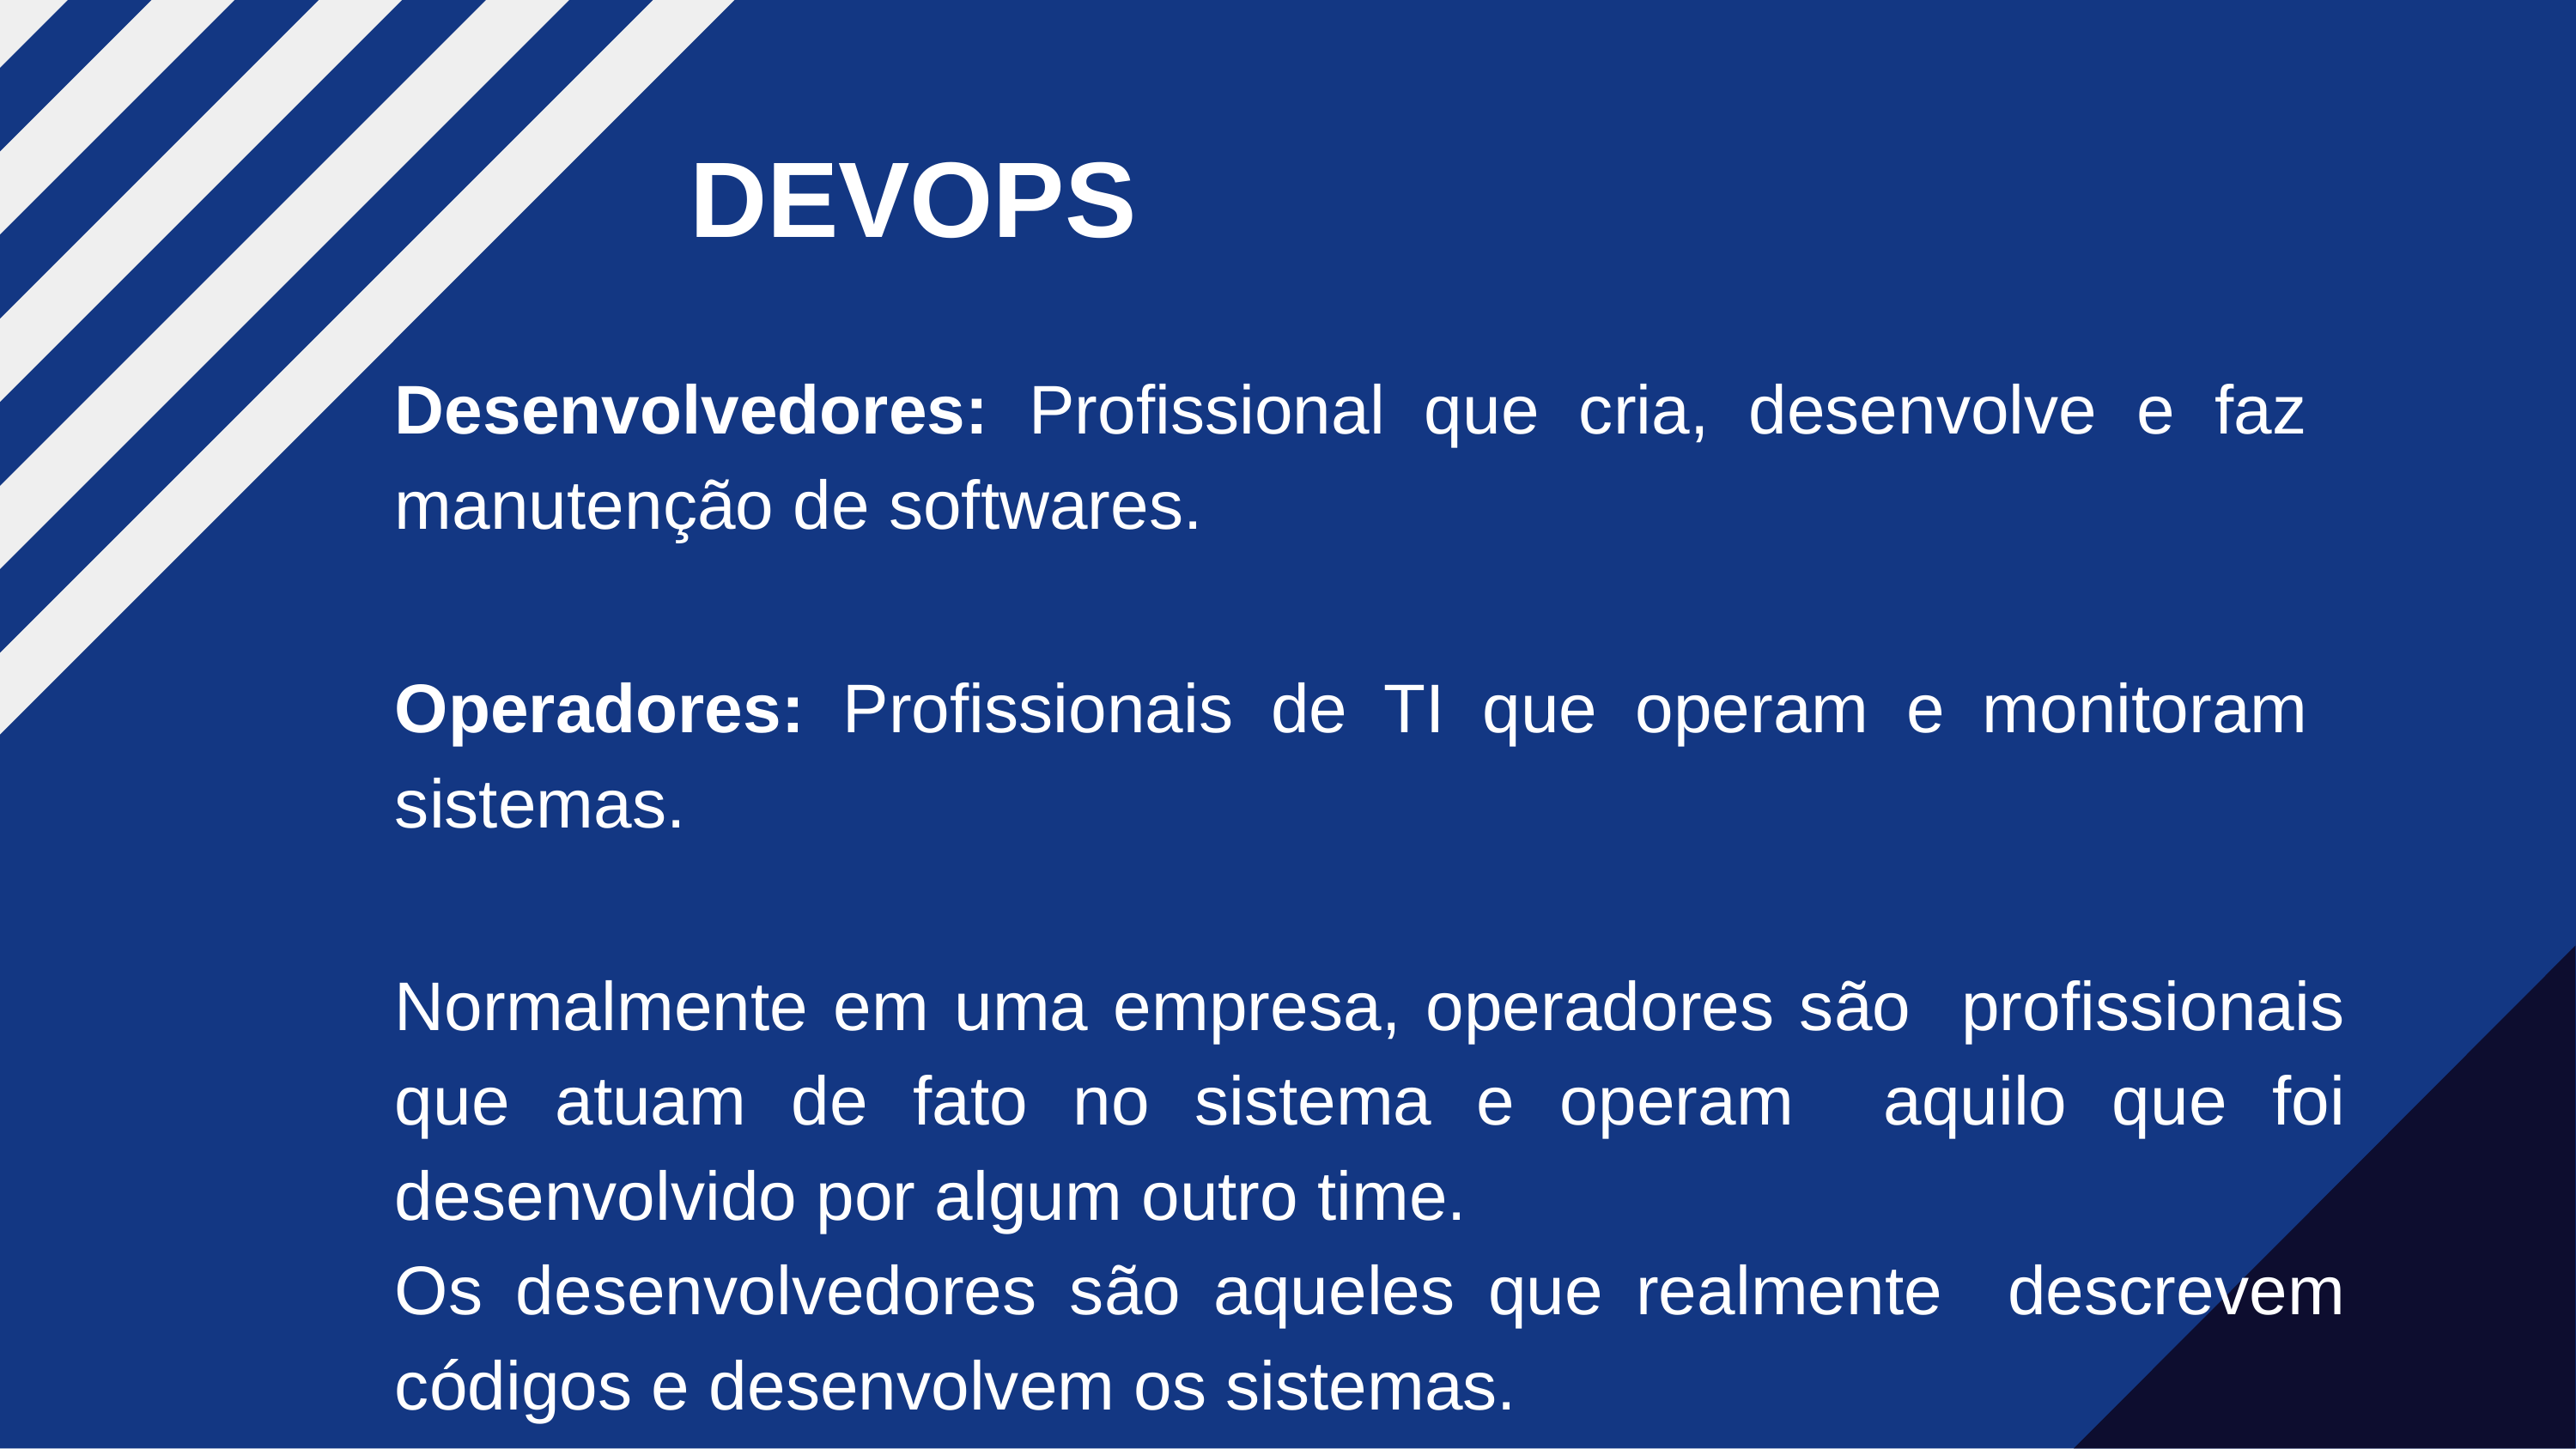

# DEVOPS
Desenvolvedores: Profissional que cria, desenvolve e faz  manutenção de softwares.

Operadores: Profissionais de TI que operam e monitoram  sistemas.

Normalmente em uma empresa, operadores são  profissionais que atuam de fato no sistema e operam  aquilo que foi desenvolvido por algum outro time.
Os desenvolvedores são aqueles que realmente  descrevem códigos e desenvolvem os sistemas.